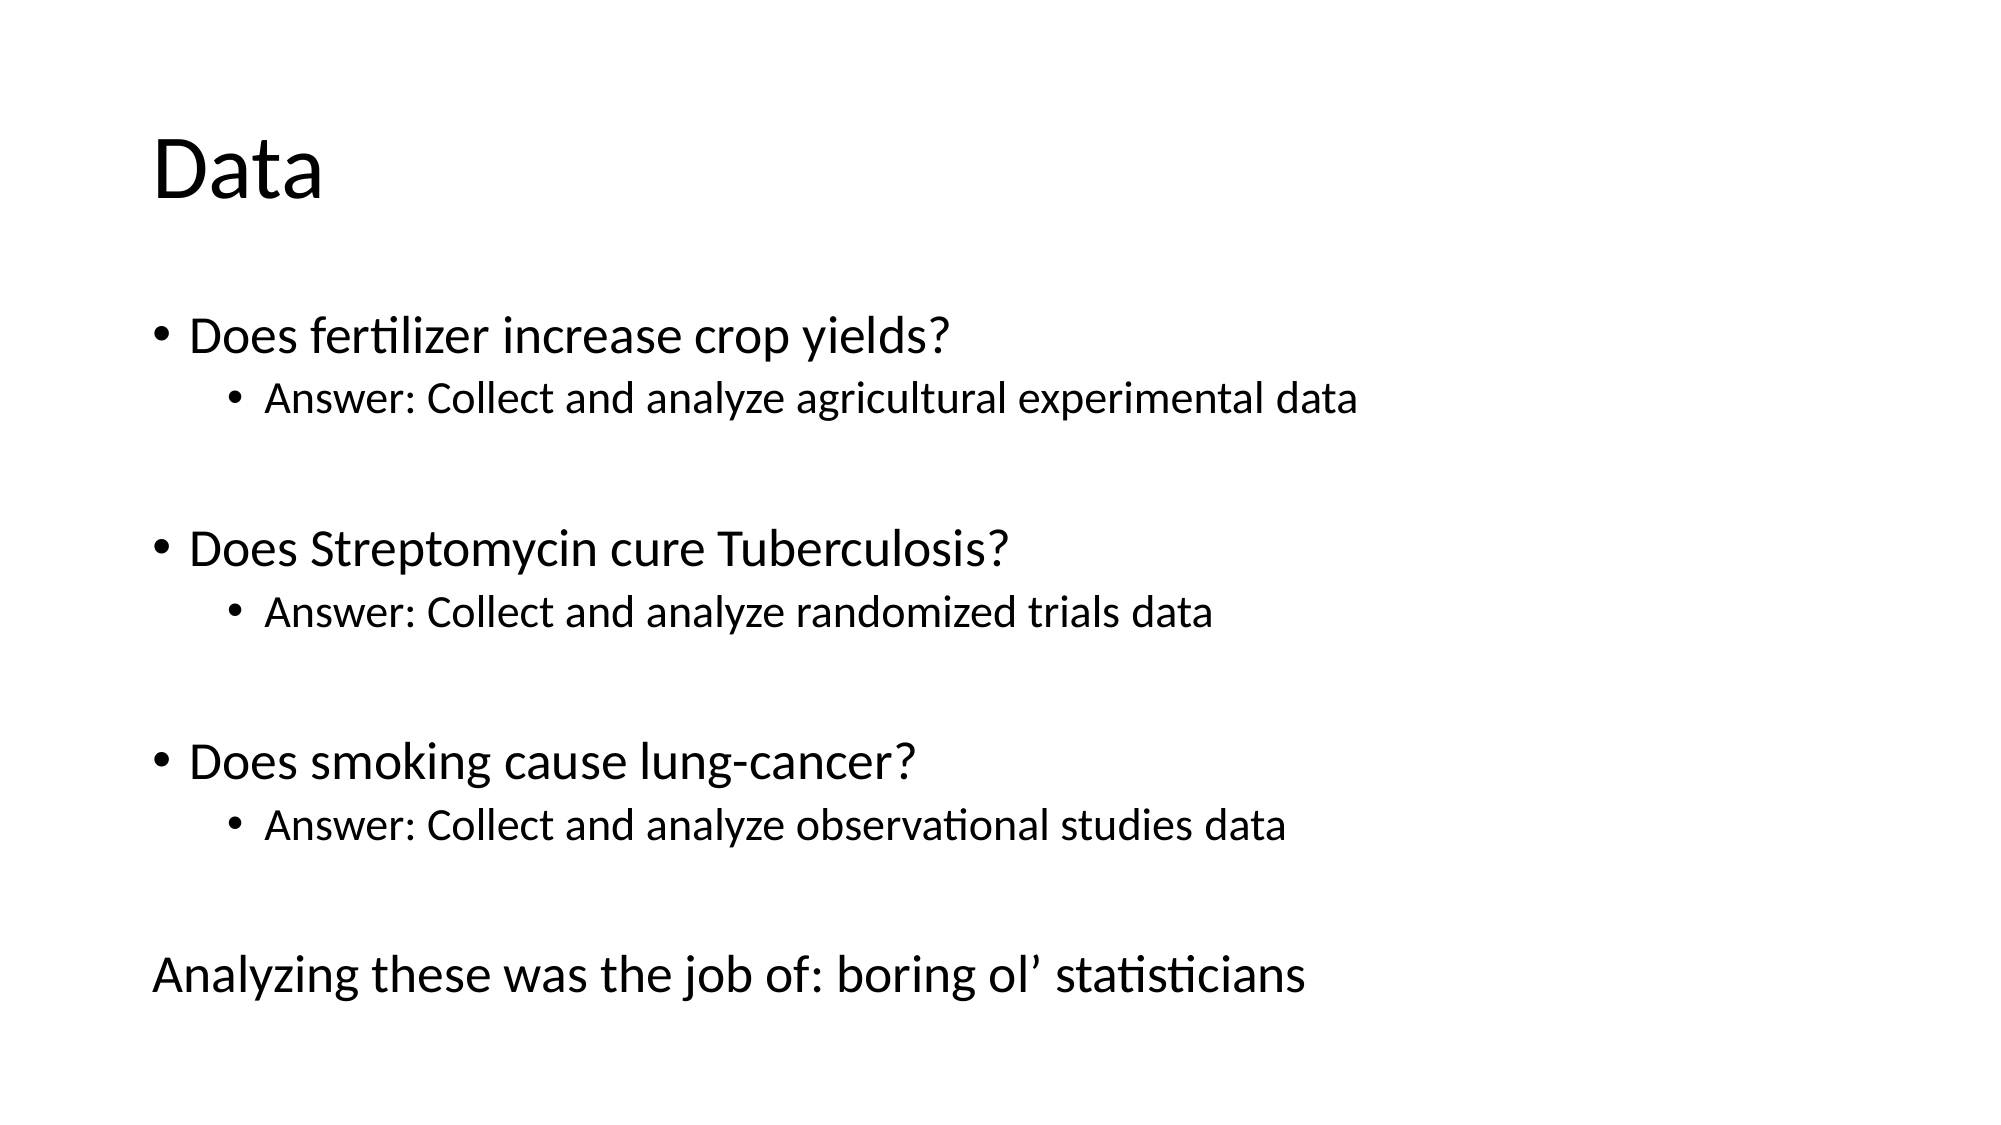

# Data
Does fertilizer increase crop yields?
Answer: Collect and analyze agricultural experimental data

Does Streptomycin cure Tuberculosis?
Answer: Collect and analyze randomized trials data

Does smoking cause lung-cancer?
Answer: Collect and analyze observational studies data

Analyzing these was the job of: boring ol’ statisticians